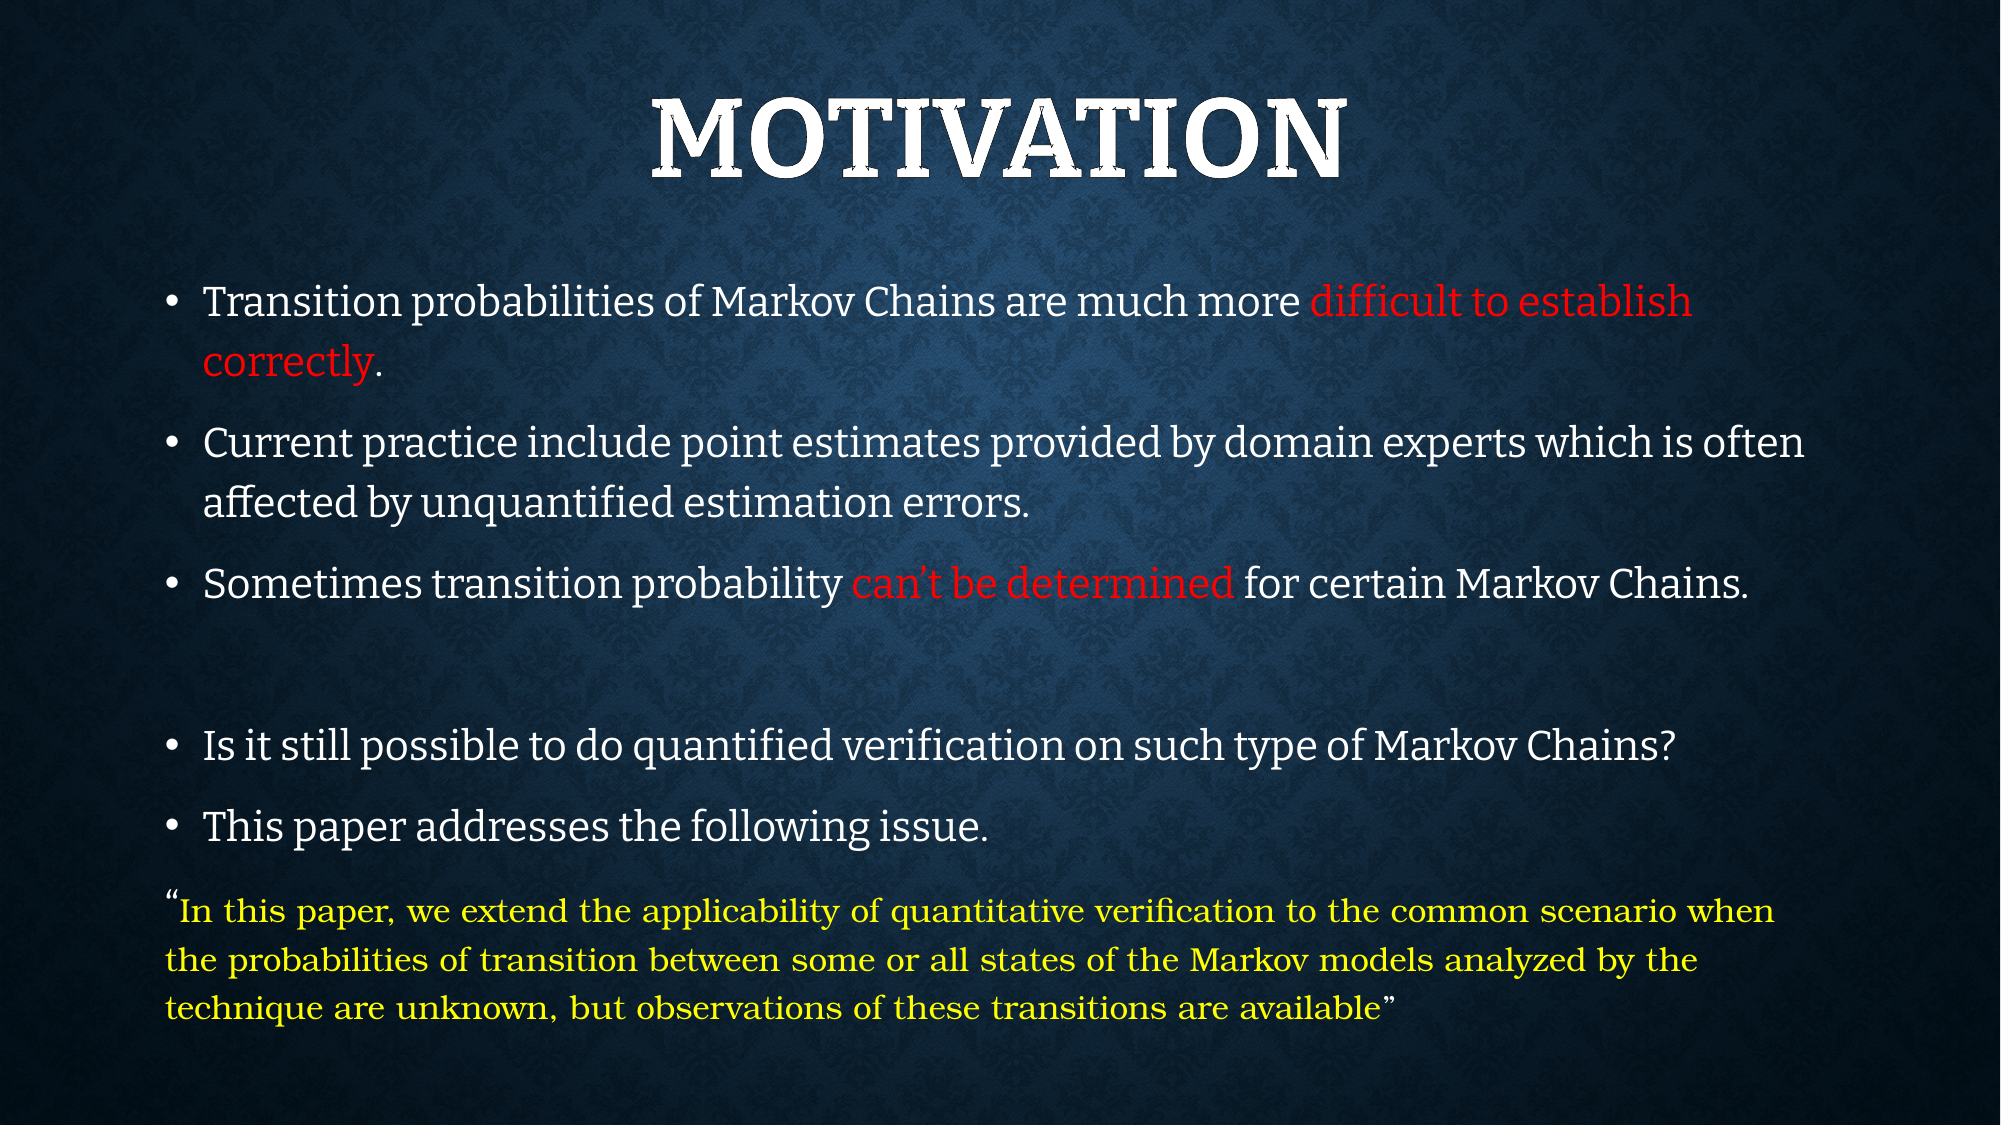

MOTIVATION
Transition probabilities of Markov Chains are much more difficult to establish correctly.
Current practice include point estimates provided by domain experts which is often affected by unquantified estimation errors.
Sometimes transition probability can’t be determined for certain Markov Chains.

Is it still possible to do quantified verification on such type of Markov Chains?
This paper addresses the following issue.
“In this paper, we extend the applicability of quantitative verification to the common scenario when the probabilities of transition between some or all states of the Markov models analyzed by the technique are unknown, but observations of these transitions are available”